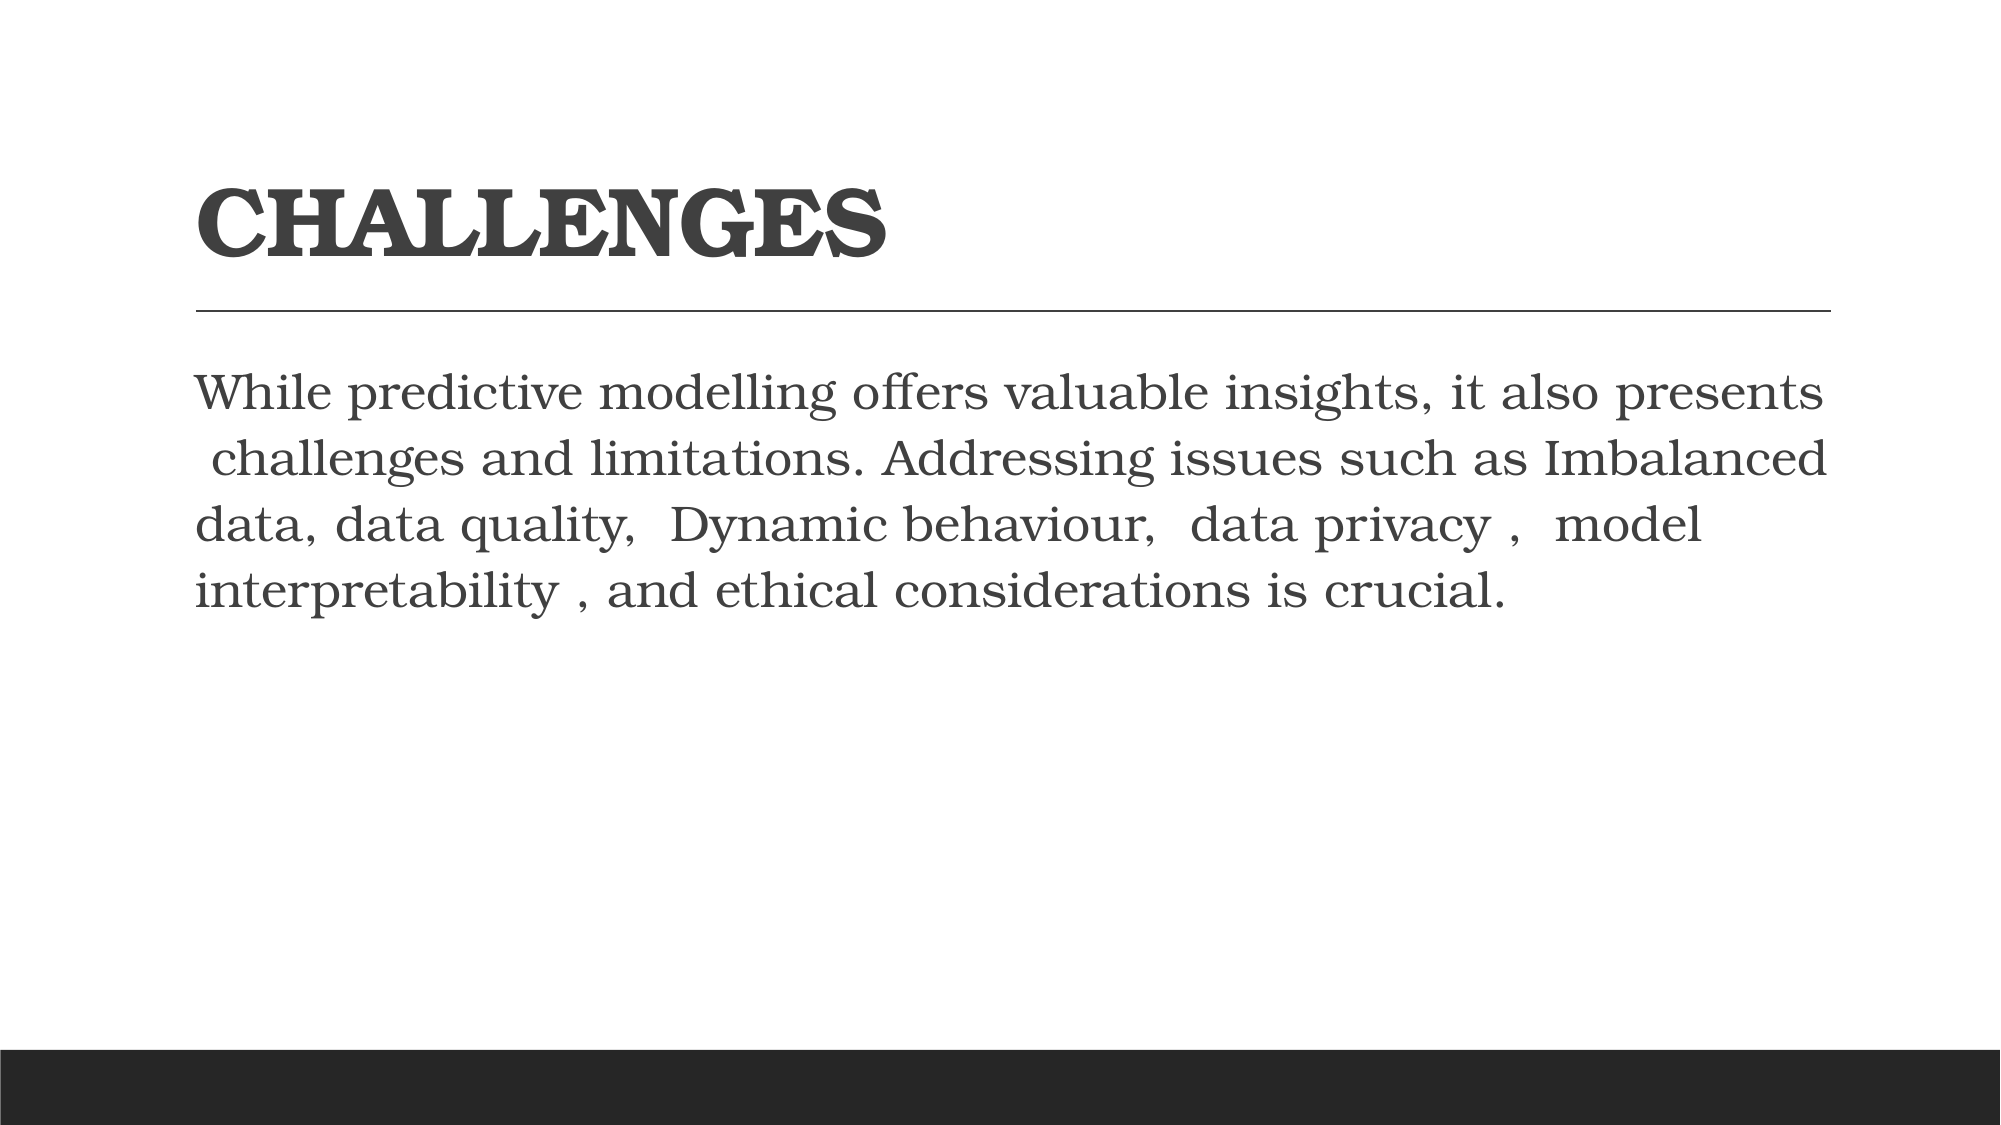

# CHALLENGES
While predictive modelling offers valuable insights, it also presents  challenges and limitations. Addressing issues such as Imbalanced data, data quality,  Dynamic behaviour,  data privacy ,  model interpretability , and ethical considerations is crucial.